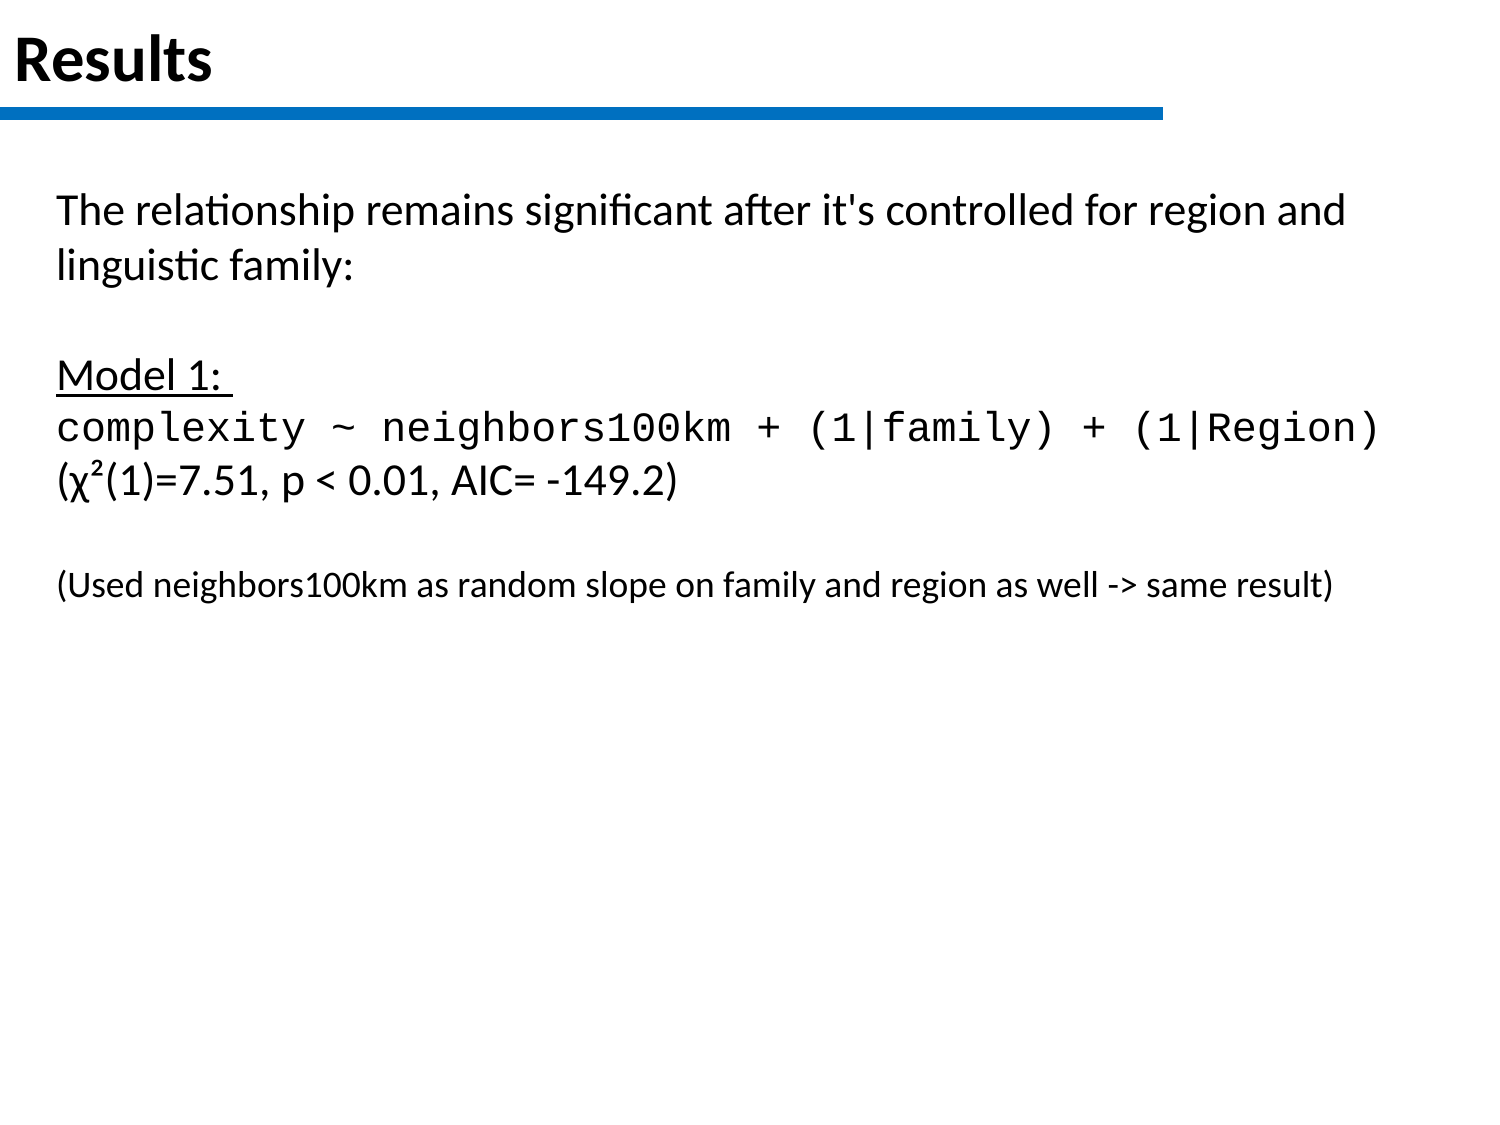

Results
The relationship remains significant after it's controlled for region and linguistic family:

Model 1:
complexity ~ neighbors100km + (1|family) + (1|Region)
(χ²(1)=7.51, p < 0.01, AIC= -149.2)

(Used neighbors100km as random slope on family and region as well -> same result)